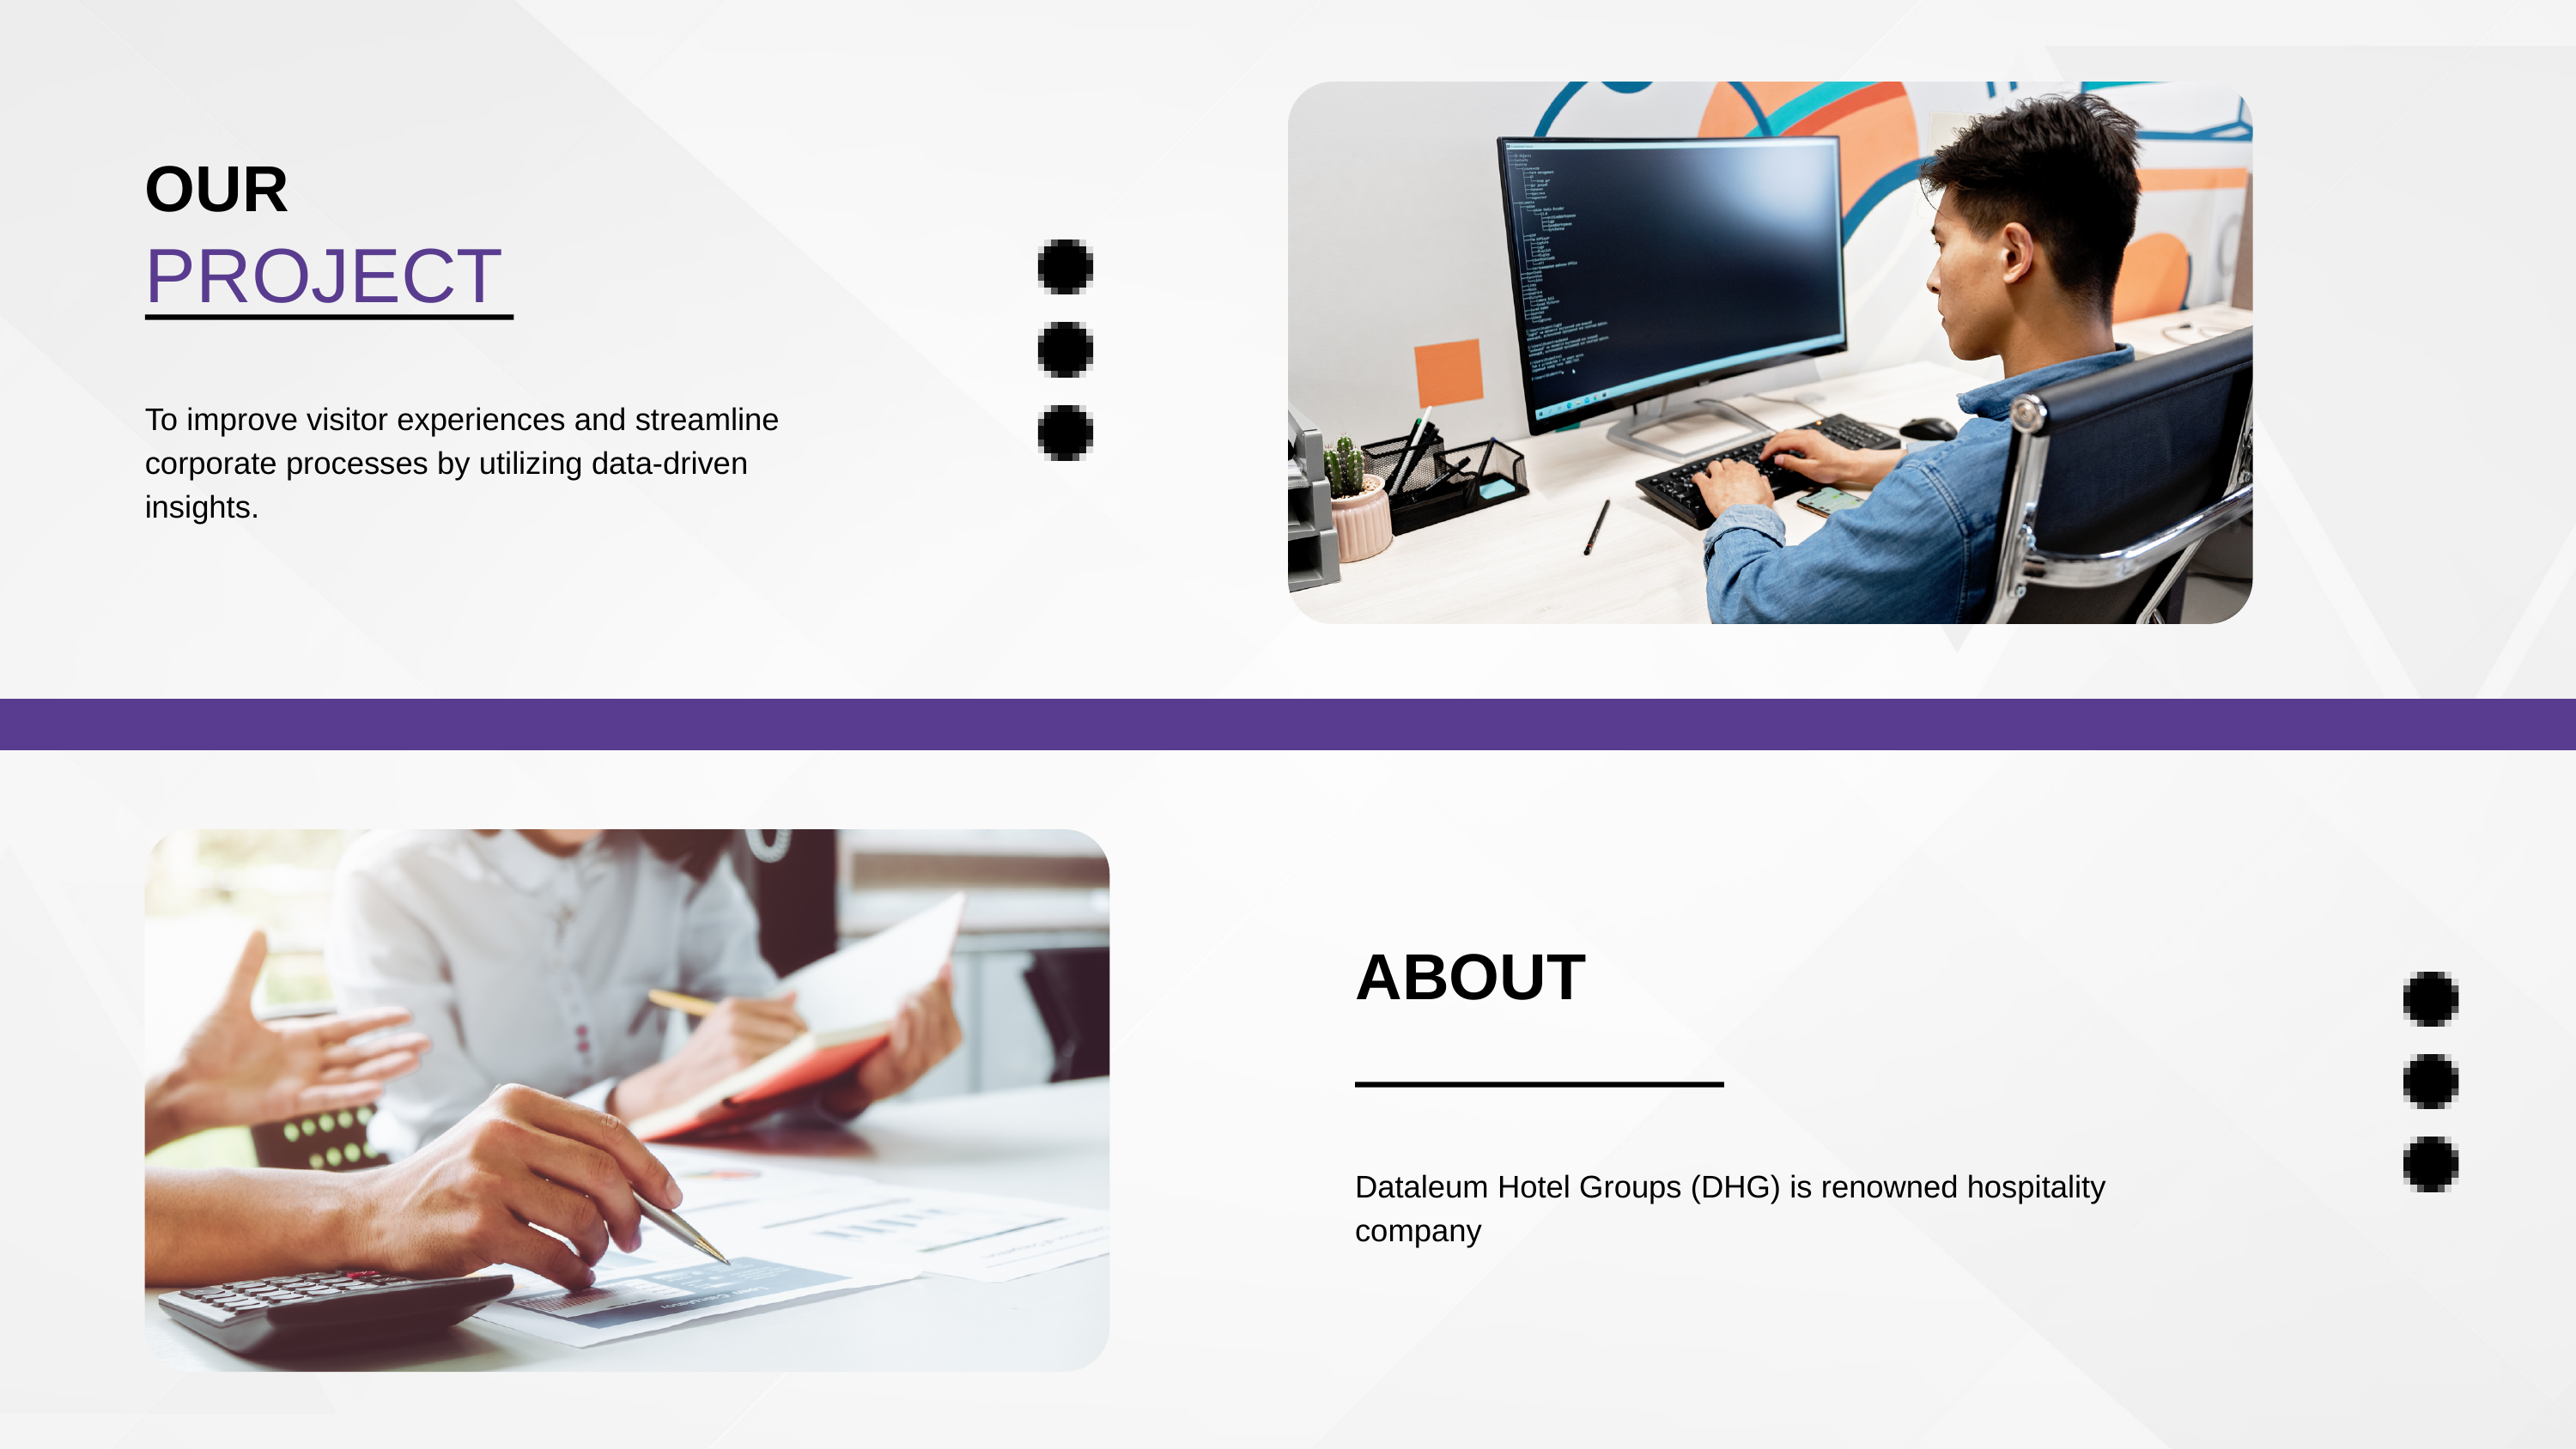

OUR
PROJECT

To improve visitor experiences and streamline corporate processes by utilizing data-driven insights.

ABOUT

Dataleum Hotel Groups (DHG) is renowned hospitality company